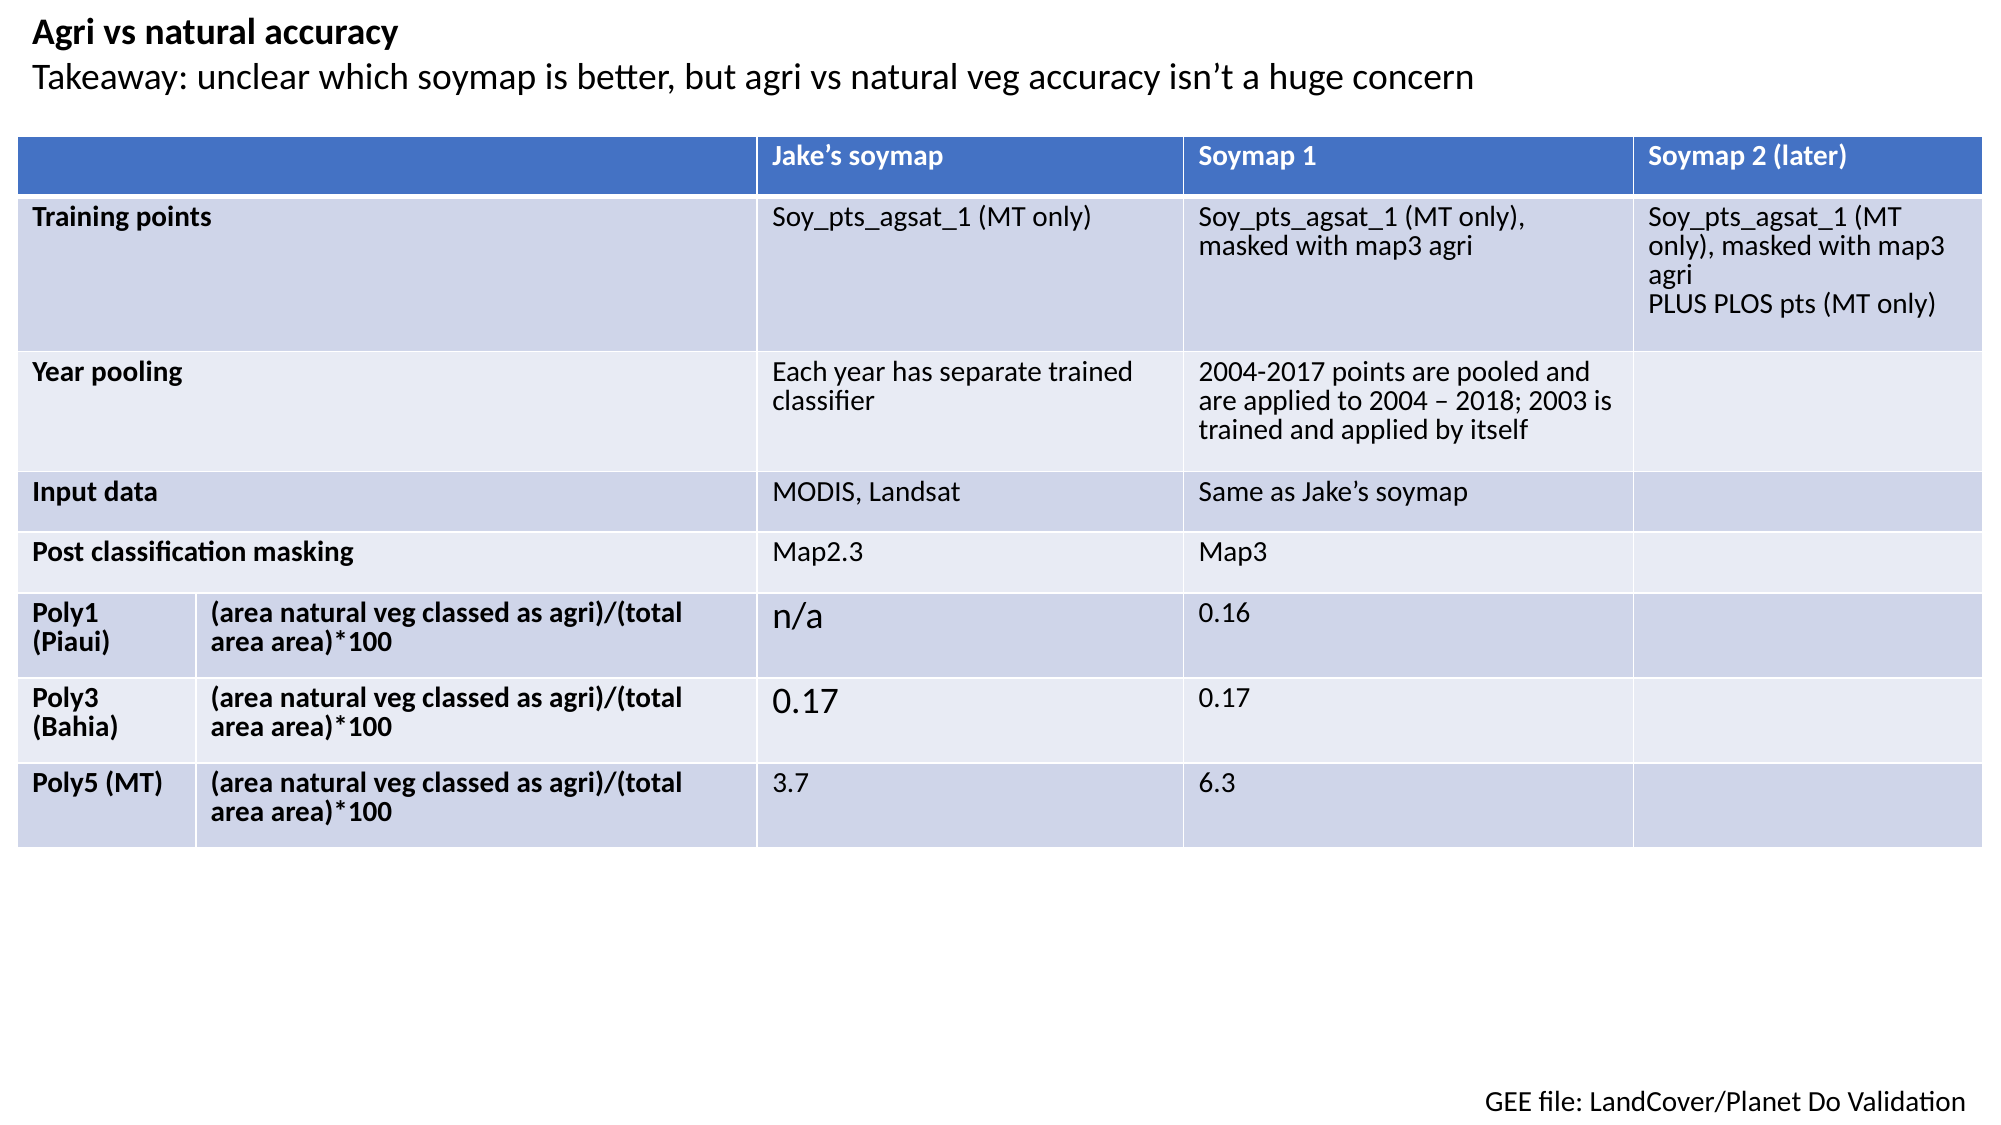

Agri vs natural accuracy
Takeaway: unclear which soymap is better, but agri vs natural veg accuracy isn’t a huge concern
|  |  | Jake’s soymap | Soymap 1 | Soymap 2 (later) |
| --- | --- | --- | --- | --- |
| Training points |  | Soy\_pts\_agsat\_1 (MT only) | Soy\_pts\_agsat\_1 (MT only), masked with map3 agri | Soy\_pts\_agsat\_1 (MT only), masked with map3 agri PLUS PLOS pts (MT only) |
| Year pooling |  | Each year has separate trained classifier | 2004-2017 points are pooled and are applied to 2004 – 2018; 2003 is trained and applied by itself |  |
| Input data |  | MODIS, Landsat | Same as Jake’s soymap |  |
| Post classification masking |  | Map2.3 | Map3 |  |
| Poly1 (Piaui) | (area natural veg classed as agri)/(total area area)\*100 | n/a | 0.16 |  |
| Poly3 (Bahia) | (area natural veg classed as agri)/(total area area)\*100 | 0.17 | 0.17 |  |
| Poly5 (MT) | (area natural veg classed as agri)/(total area area)\*100 | 3.7 | 6.3 |  |
GEE file: LandCover/Planet Do Validation